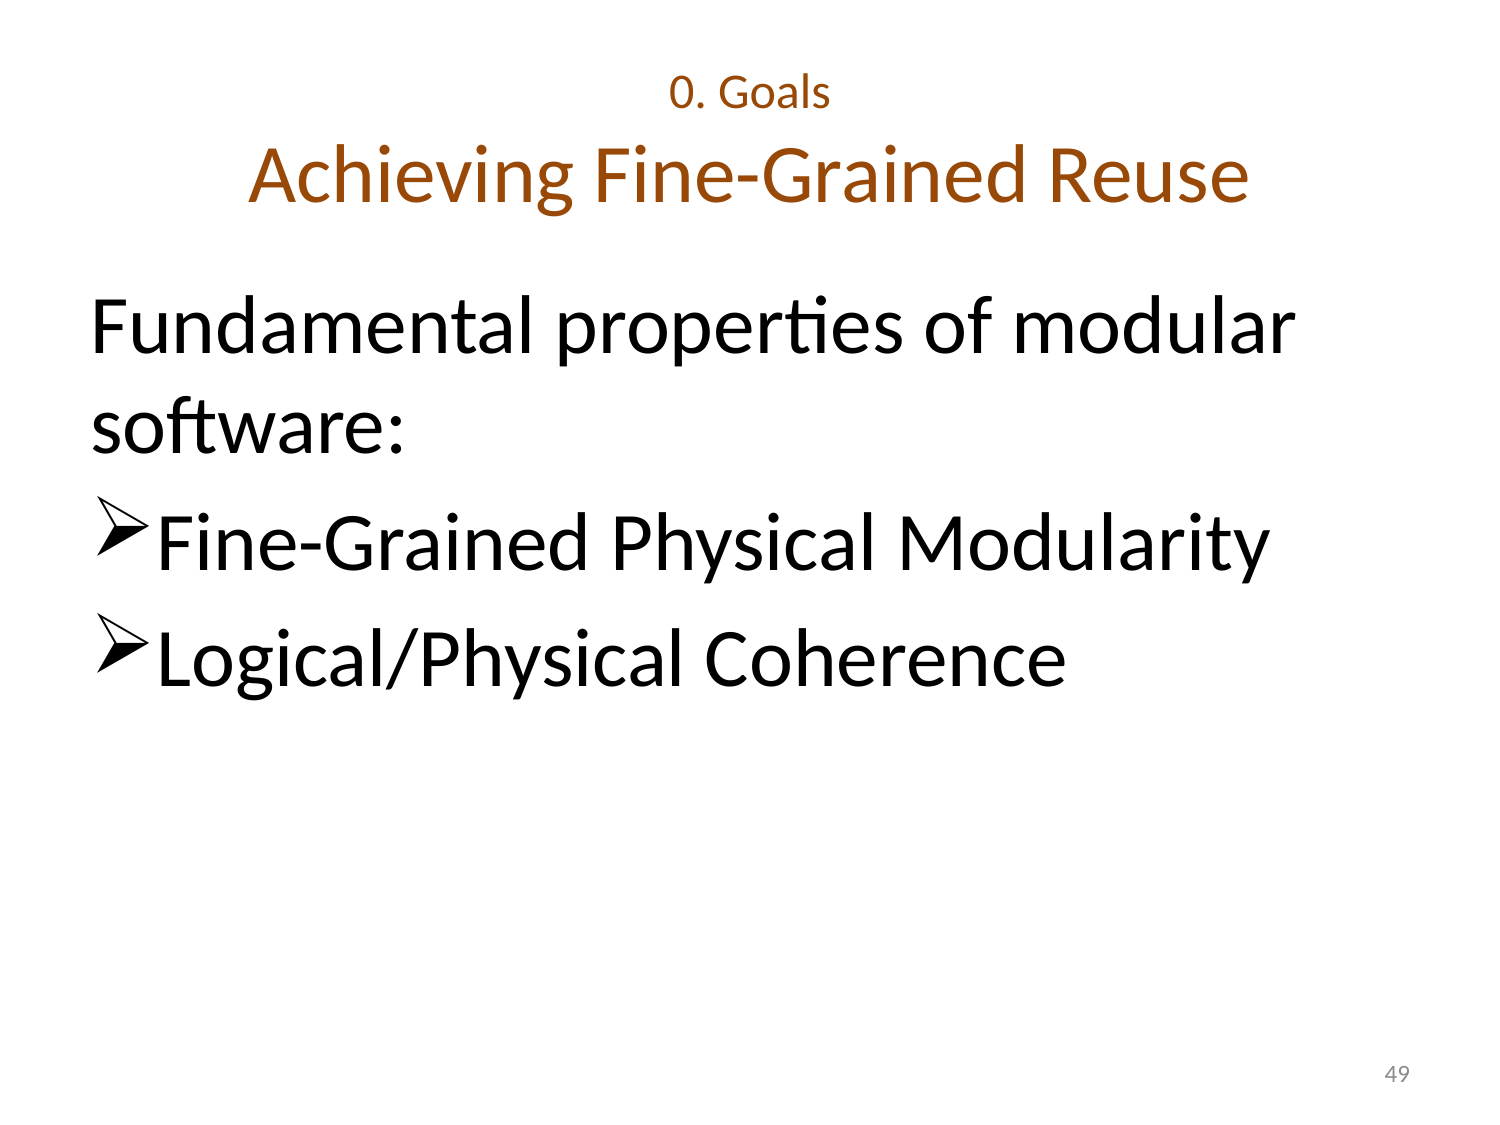

# 0. Goals Achieving Fine-Grained Reuse
Fundamental properties of modular software:
Fine-Grained Physical Modularity
Logical/Physical Coherence

49